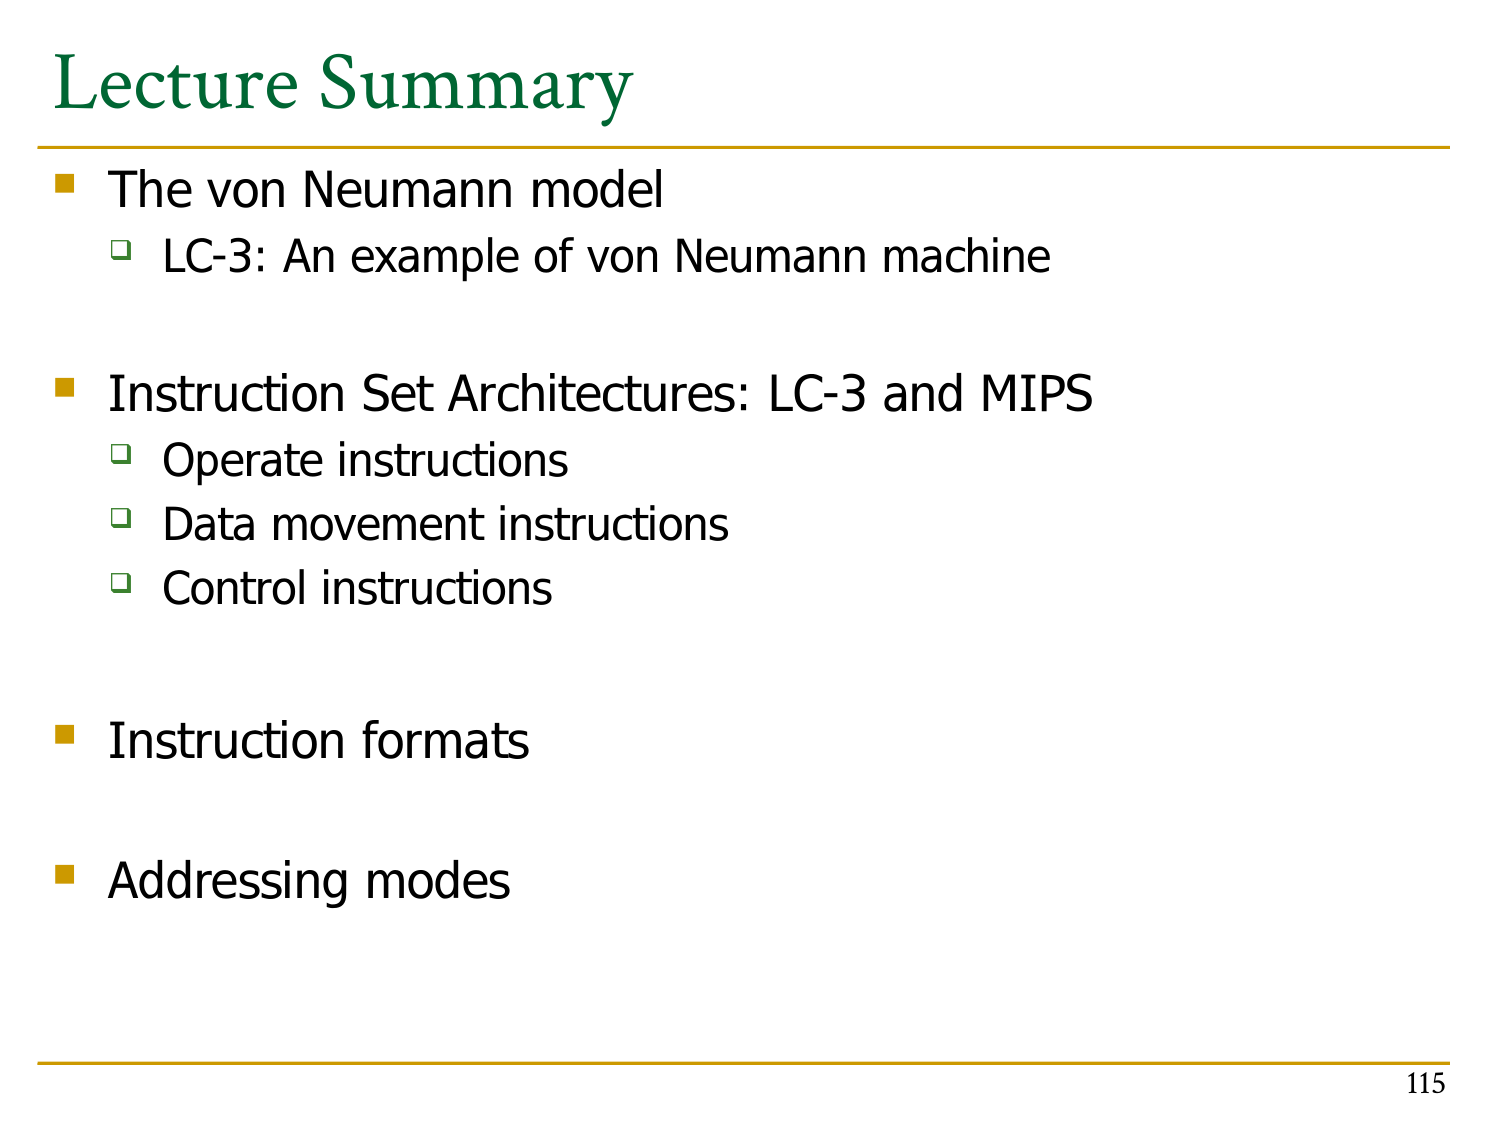

# Lecture Summary
The von Neumann model
LC-3: An example of von Neumann machine

Instruction Set Architectures: LC-3 and MIPS
Operate instructions
Data movement instructions
Control instructions

Instruction formats

Addressing modes
115